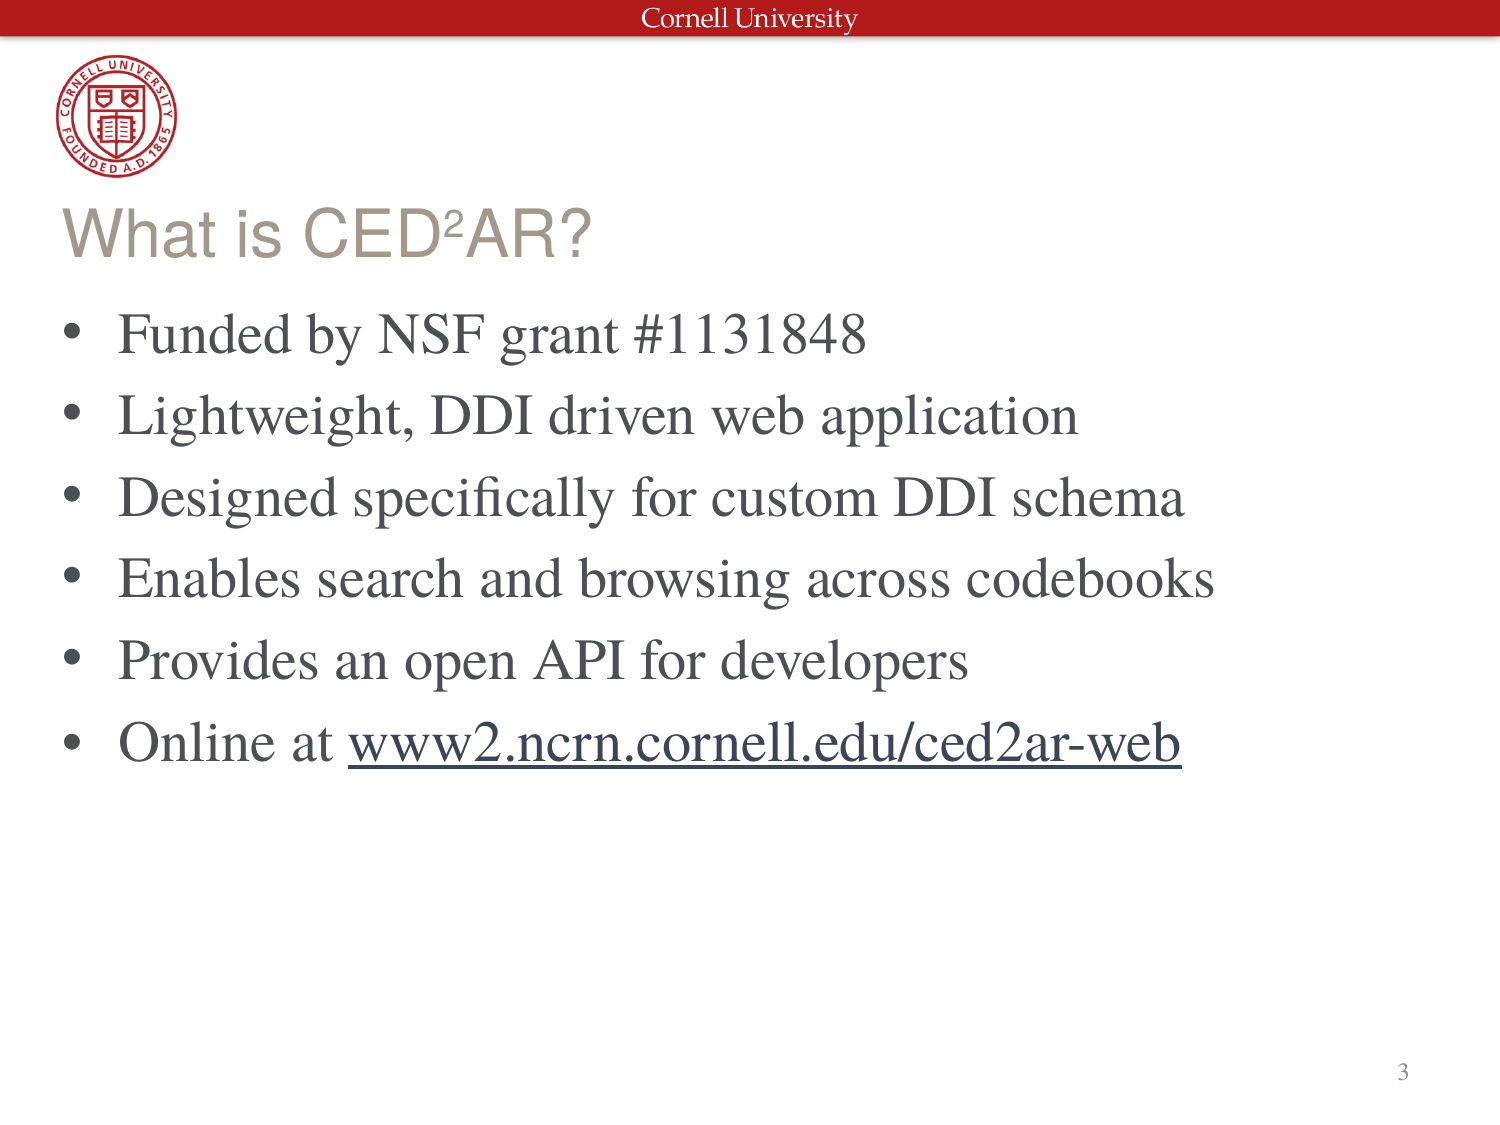

# What is CED2AR?
Funded by NSF grant #1131848
Lightweight, DDI driven web application
Designed specifically for custom DDI schema
Enables search and browsing across codebooks
Provides an open API for developers
Online at www2.ncrn.cornell.edu/ced2ar-web

3